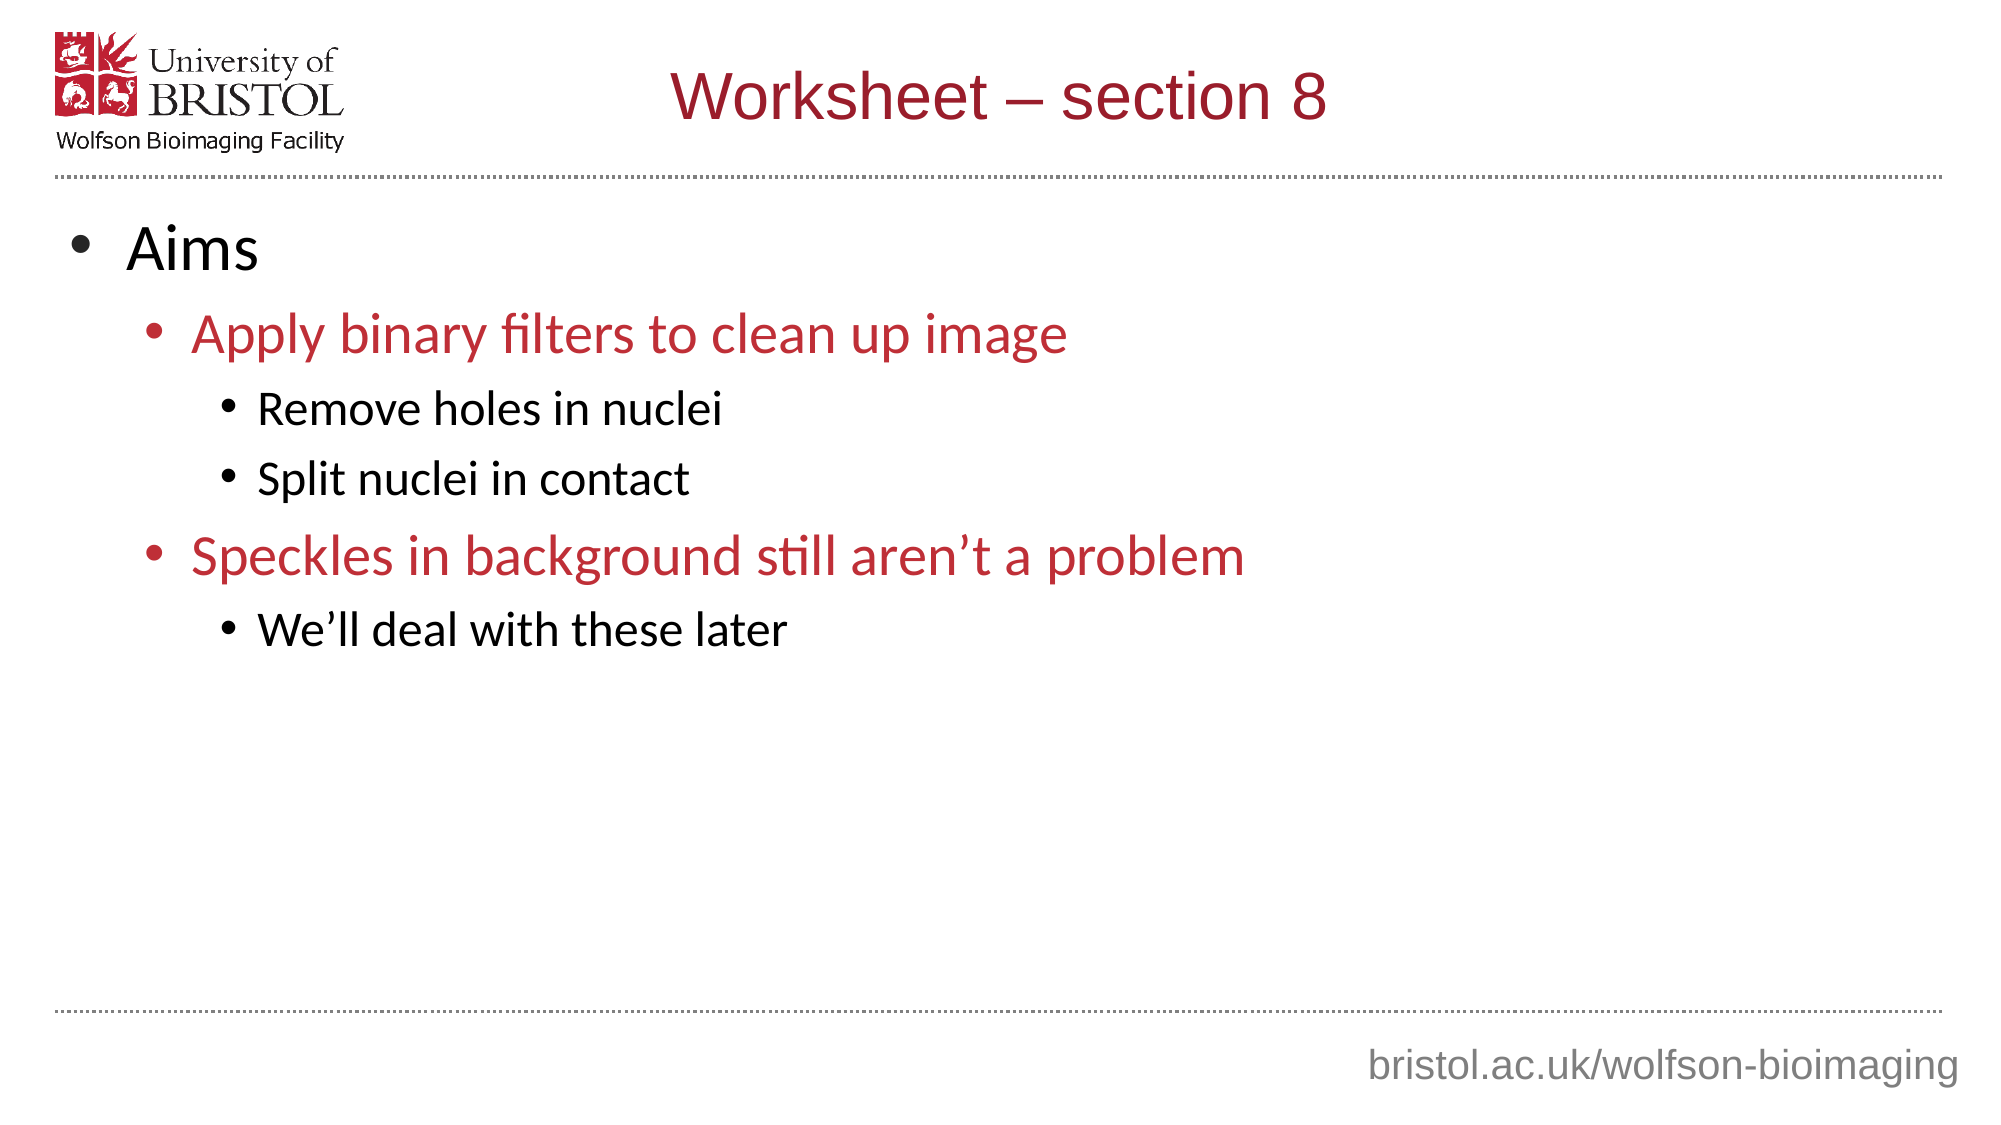

# Worksheet – section 8
Aims
Apply binary filters to clean up image
Remove holes in nuclei
Split nuclei in contact
Speckles in background still aren’t a problem
We’ll deal with these later